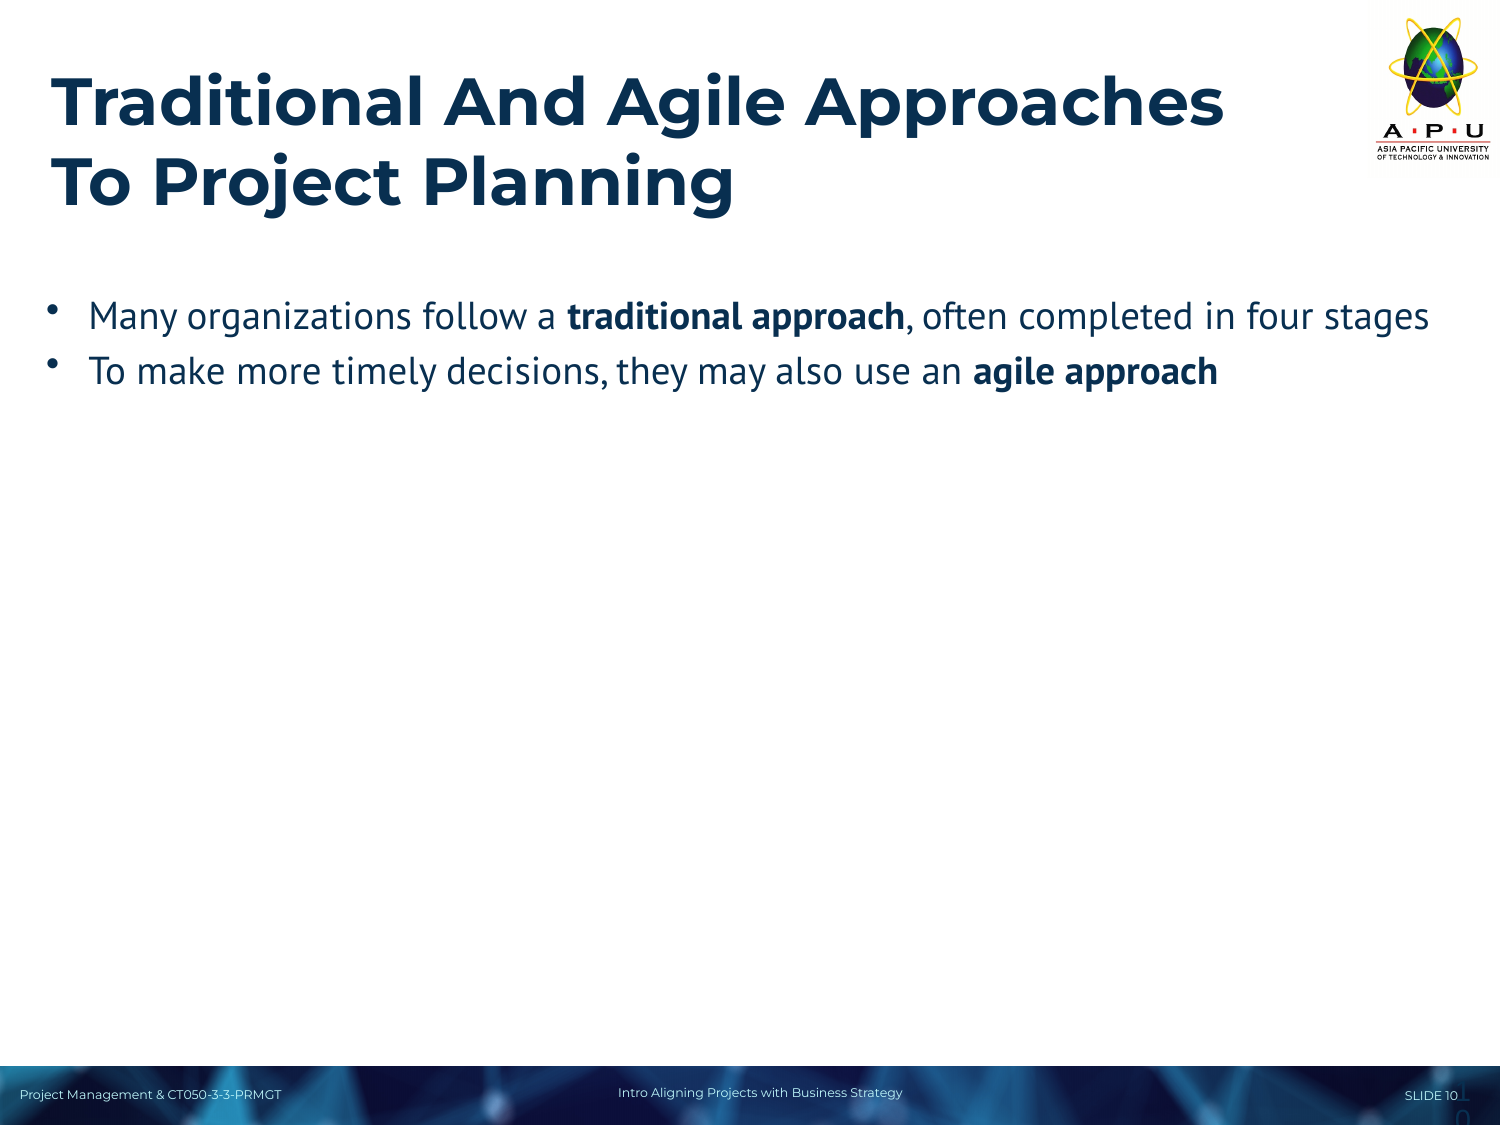

# Traditional And Agile Approaches To Project Planning
Many organizations follow a traditional approach, often completed in four stages
To make more timely decisions, they may also use an agile approach
10